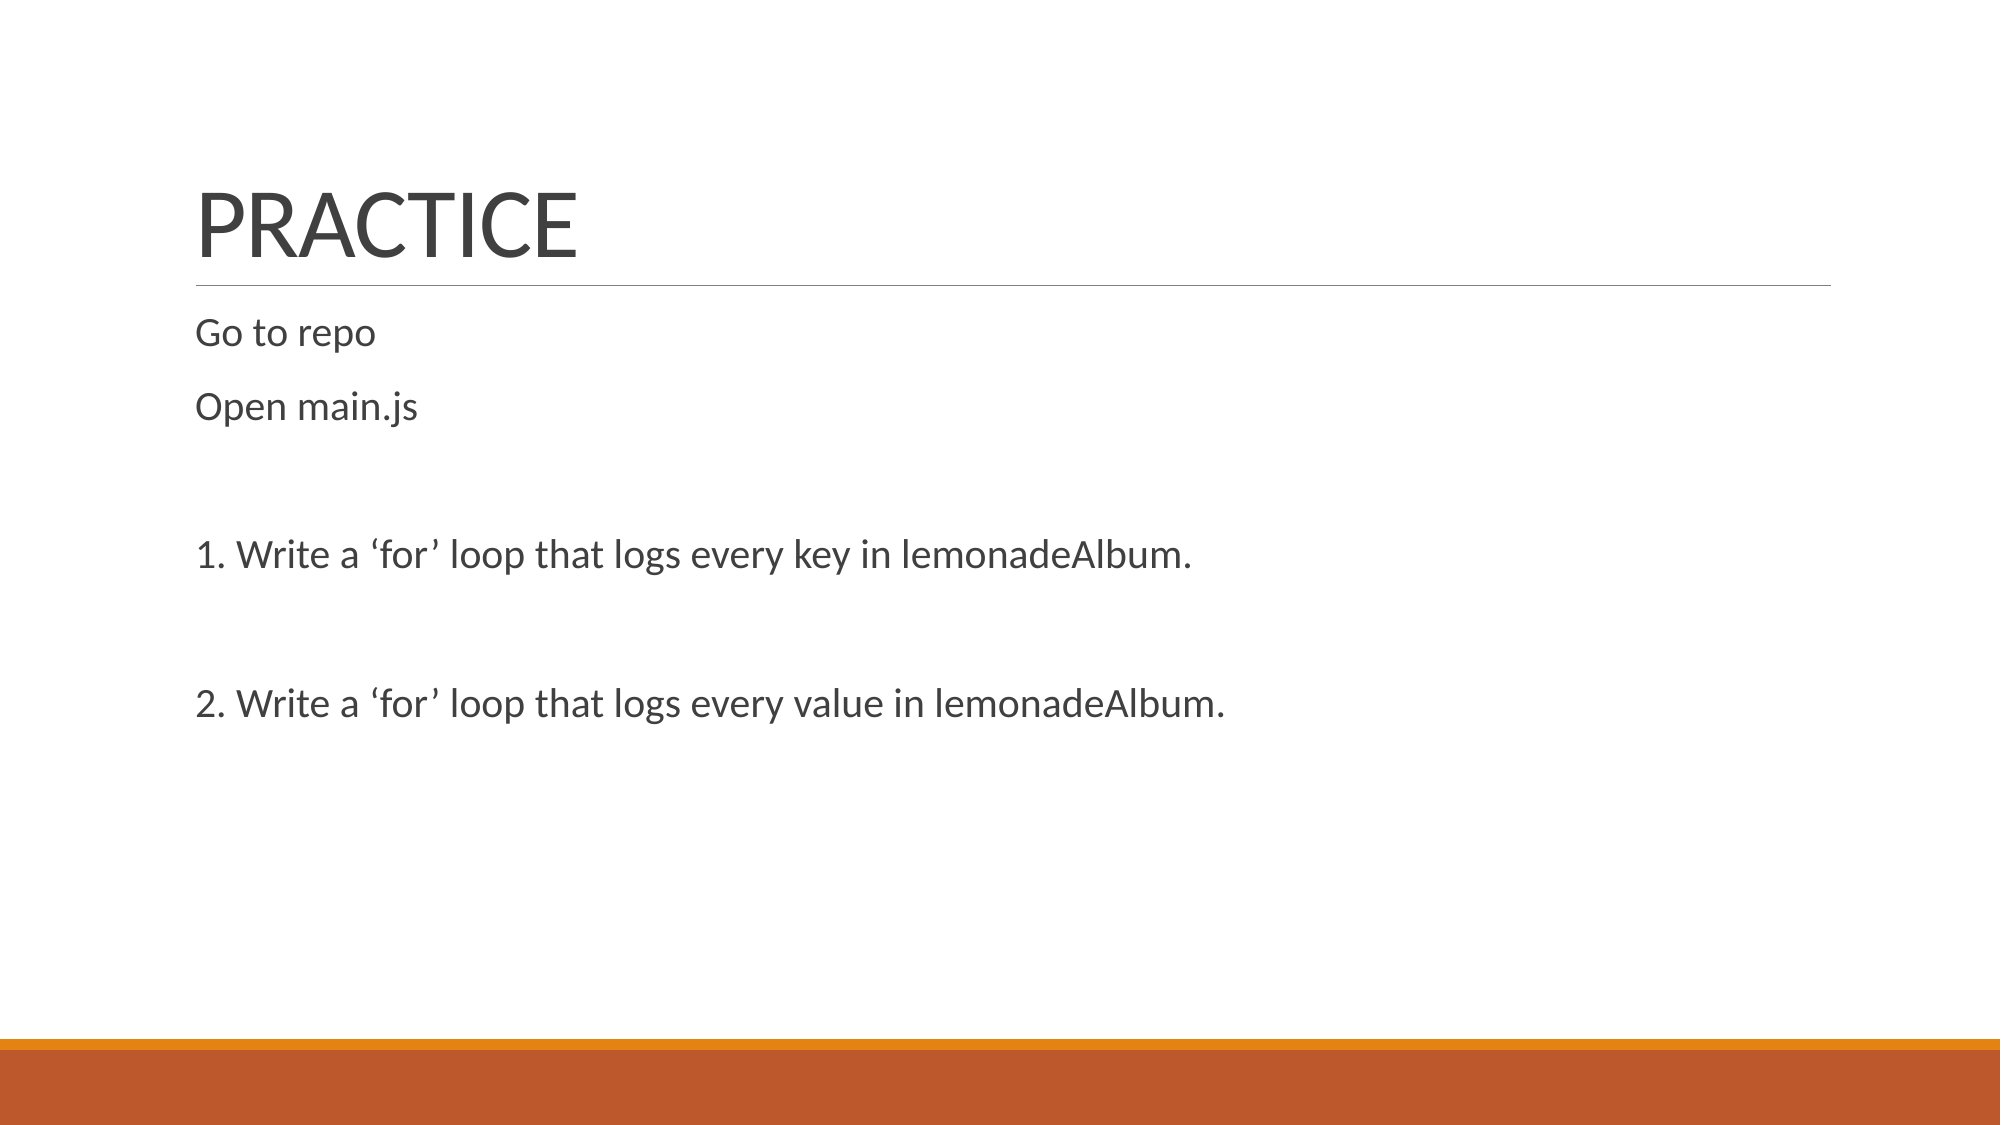

# PRACTICE
Go to repo
Open main.js

1. Write a ‘for’ loop that logs every key in lemonadeAlbum.

2. Write a ‘for’ loop that logs every value in lemonadeAlbum.